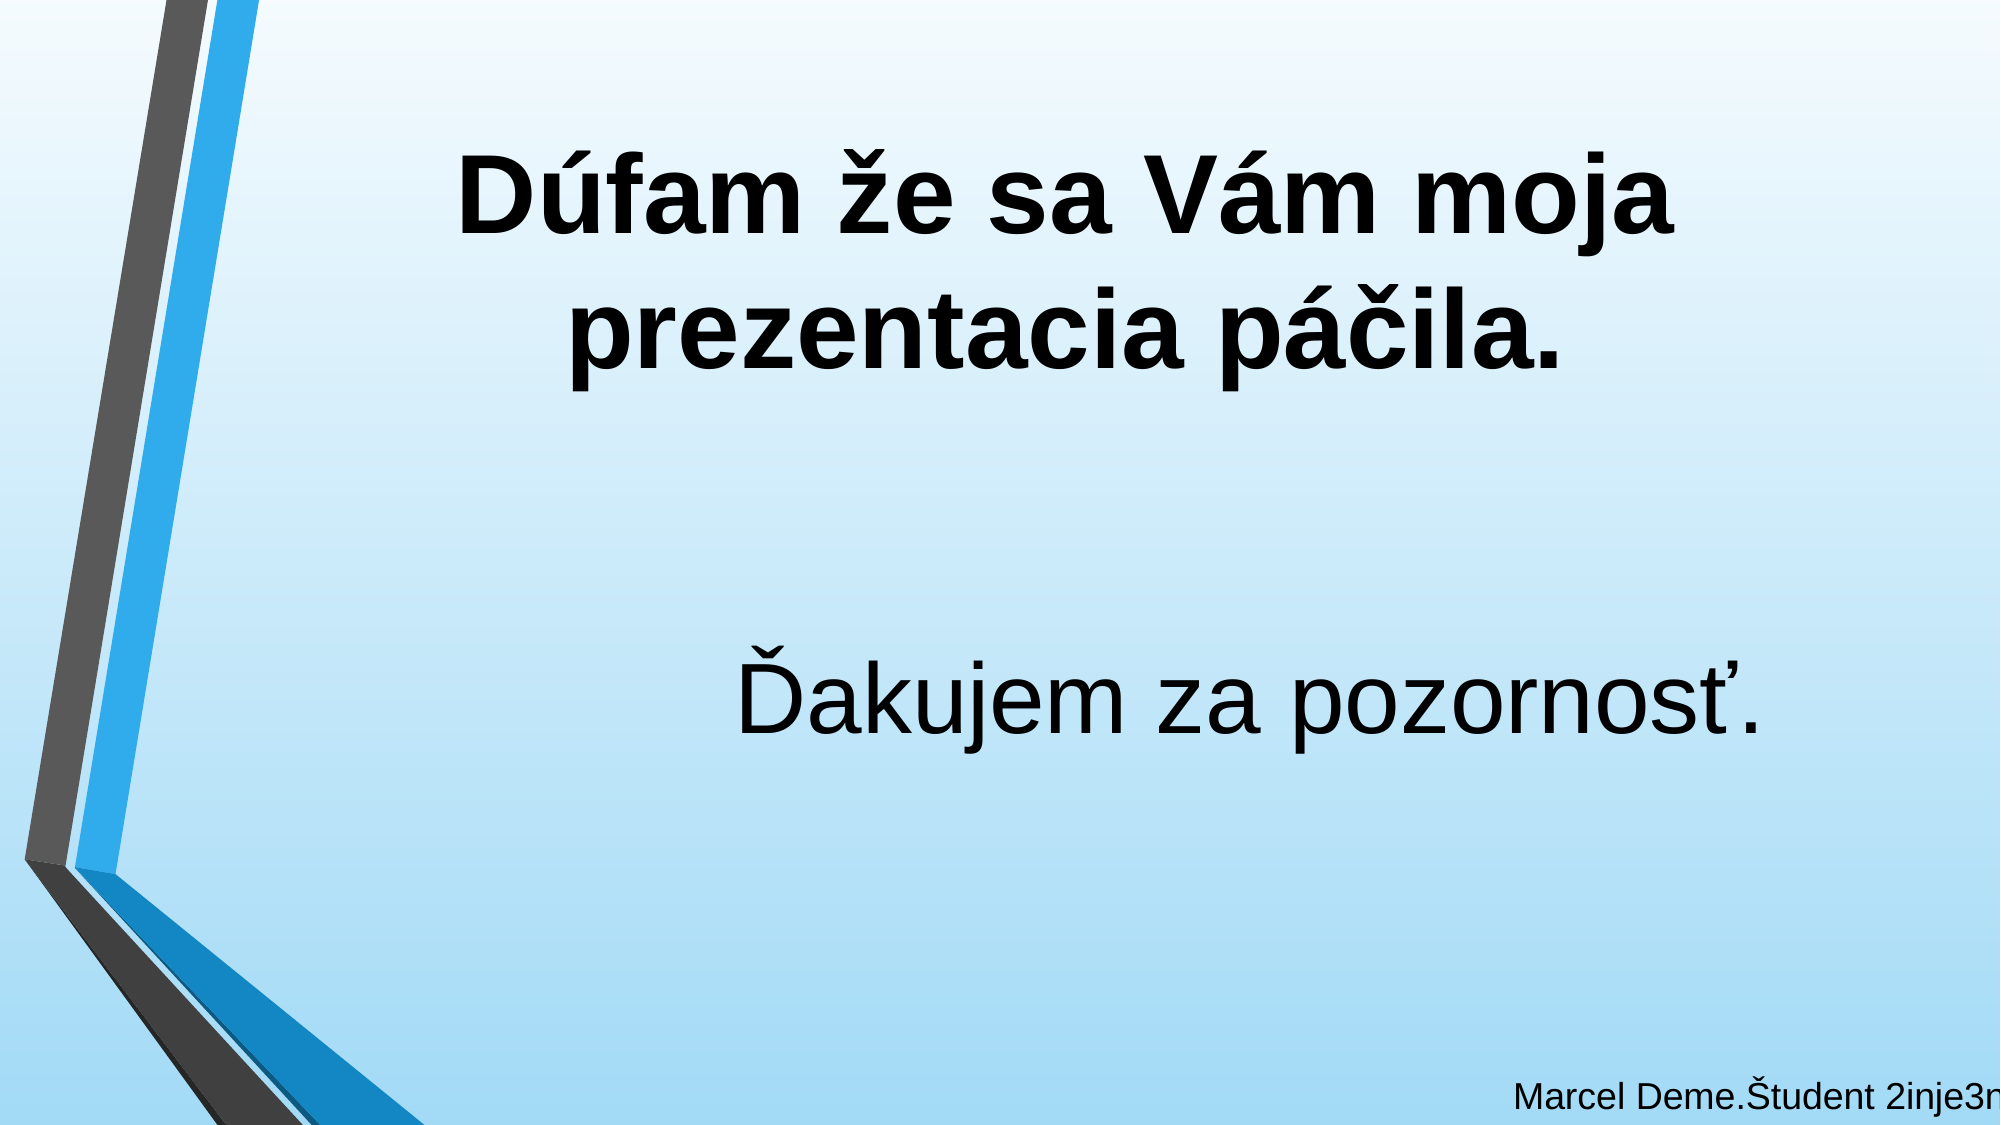

# Dúfam že sa Vám moja prezentacia páčila.
                                  Ďakujem za pozornosť.
Marcel Deme.Študent 2inje3na